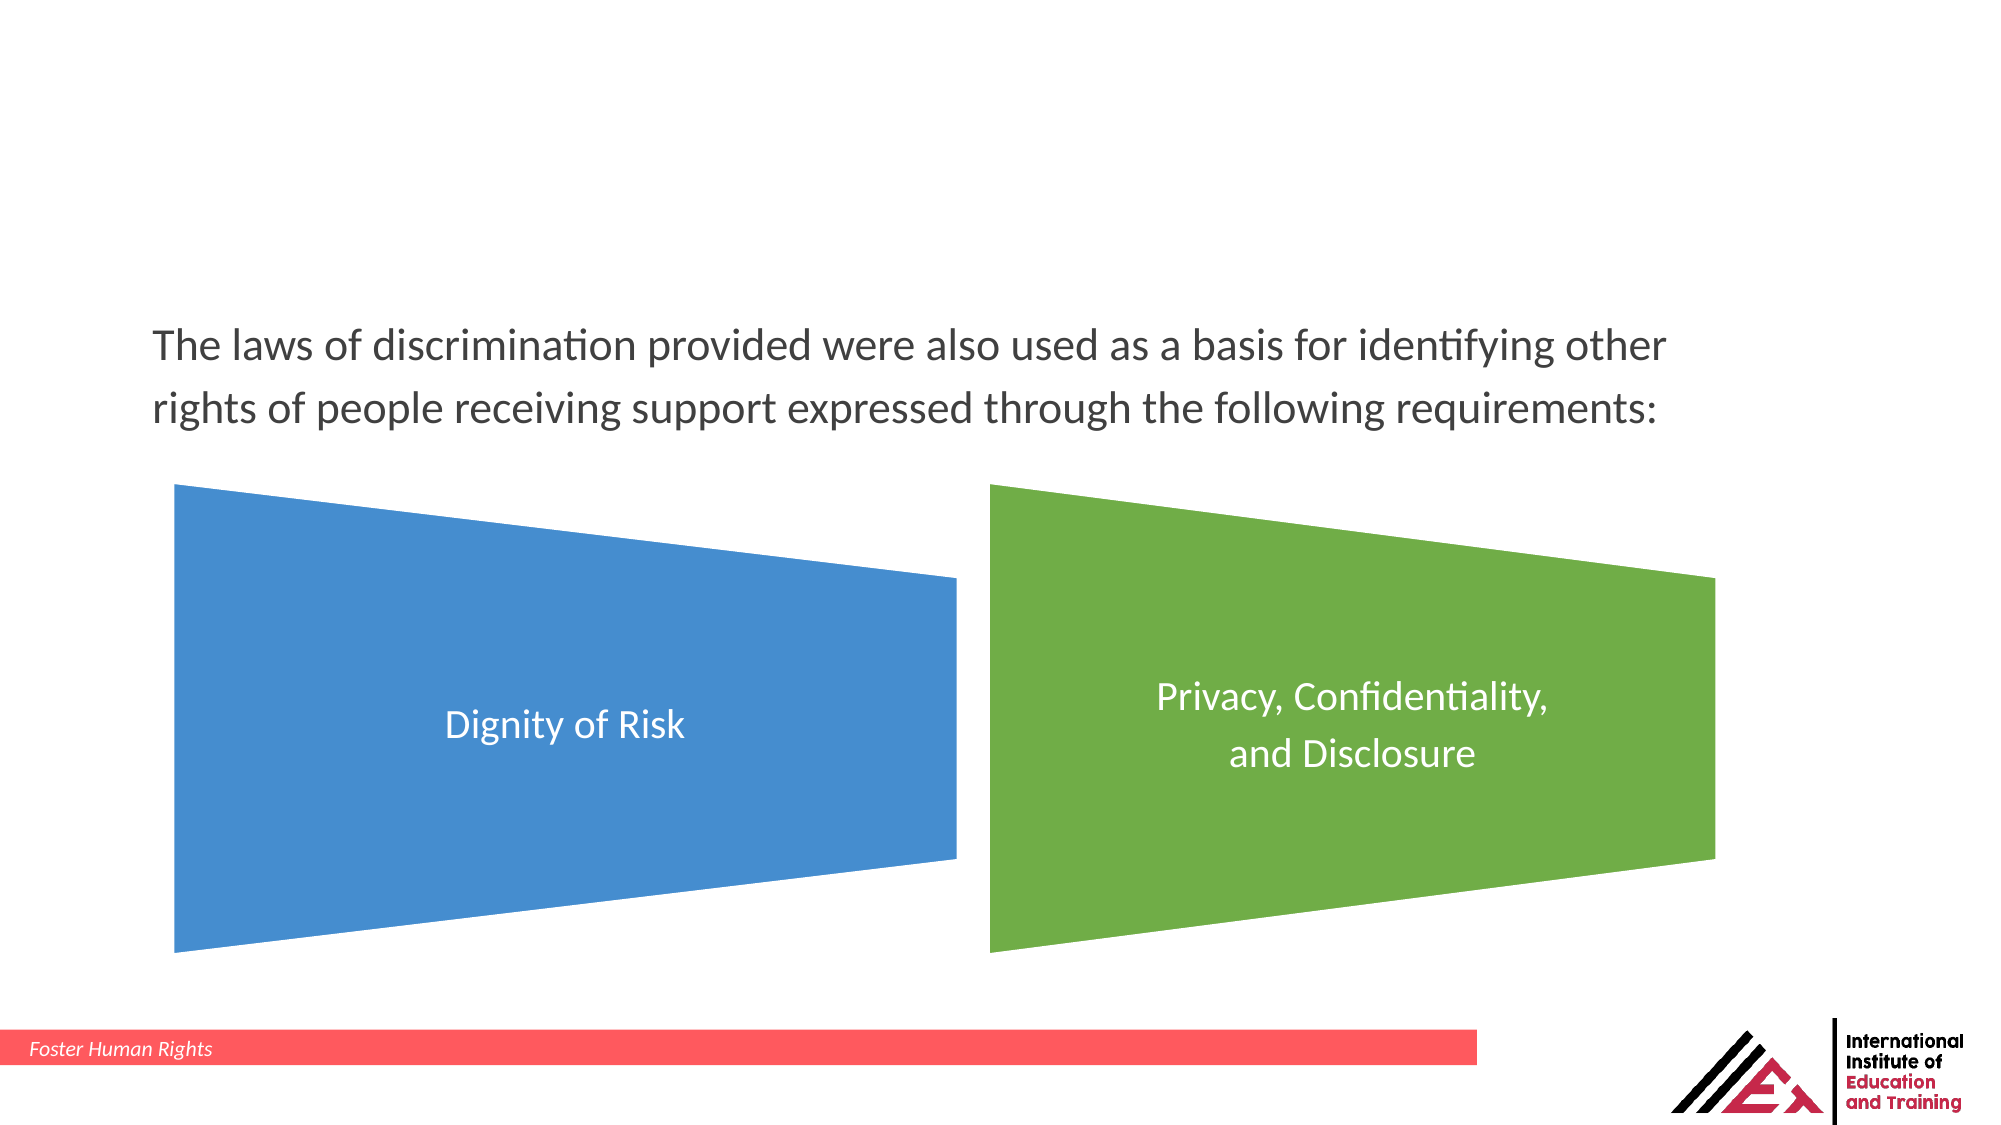

The laws of discrimination provided were also used as a basis for identifying other rights of people receiving support expressed through the following requirements:

Dignity of Risk
Privacy, Confidentiality,
and Disclosure
Foster Human Rights